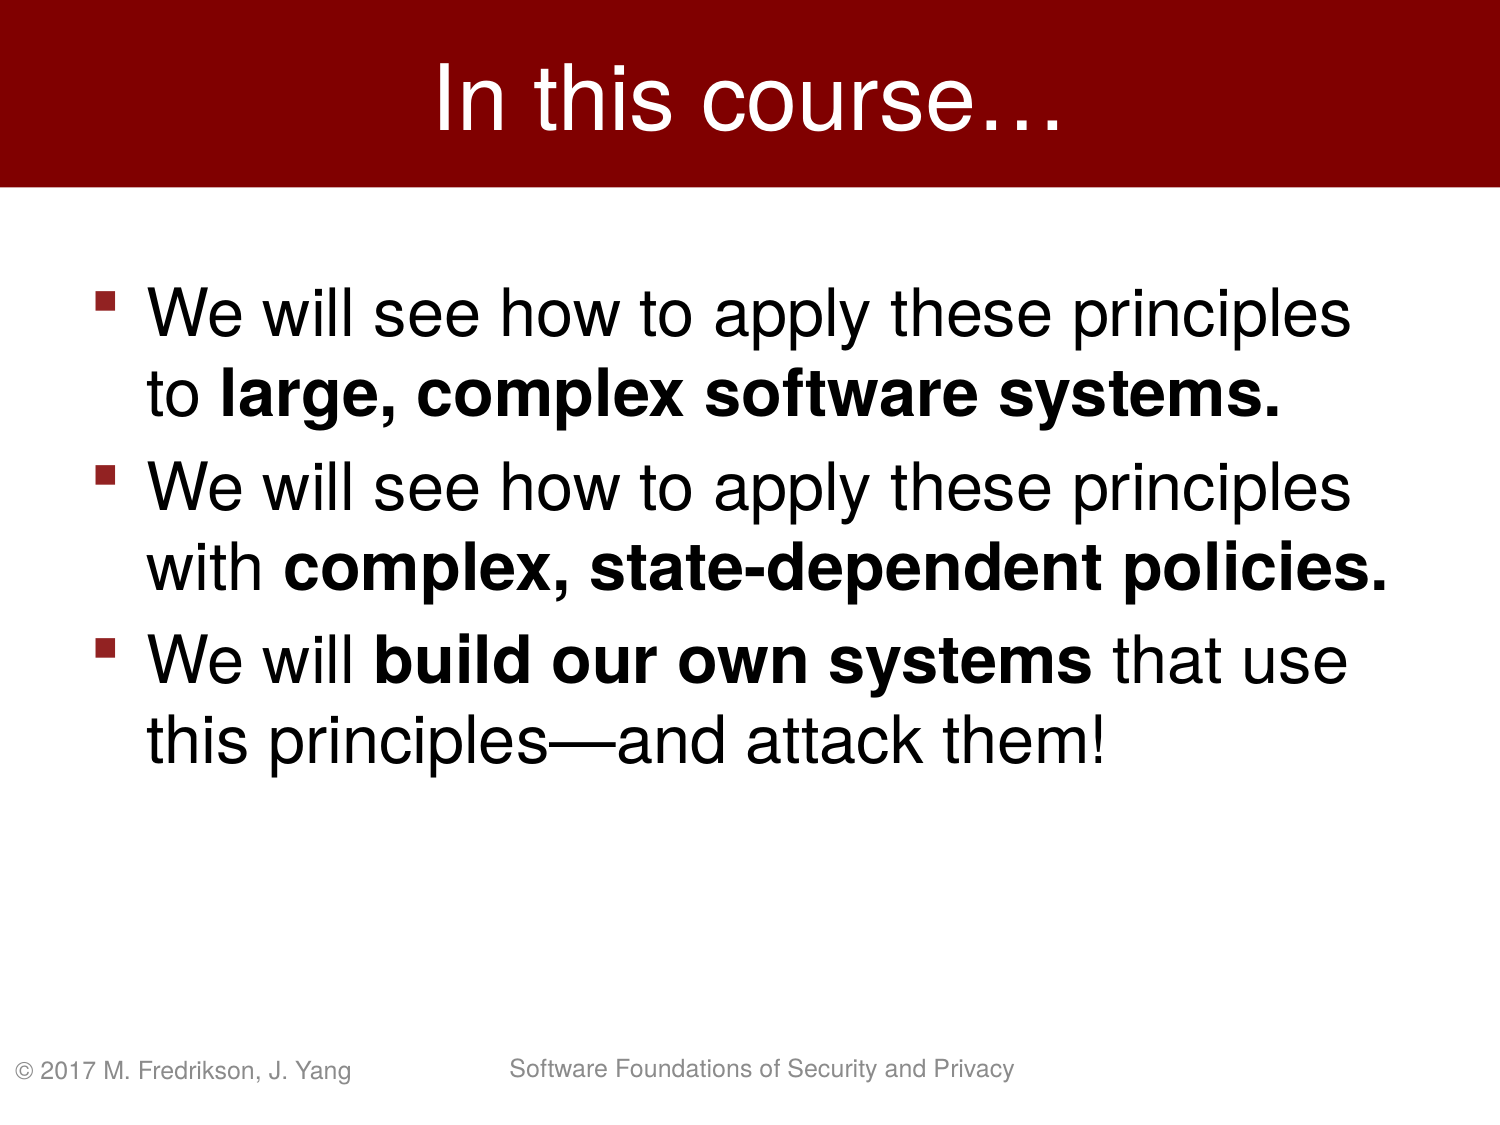

# In this course…
We will see how to apply these principles to large, complex software systems.
We will see how to apply these principles with complex, state-dependent policies.
We will build our own systems that use this principles—and attack them!

© 2017 M. Fredrikson, J. Yang